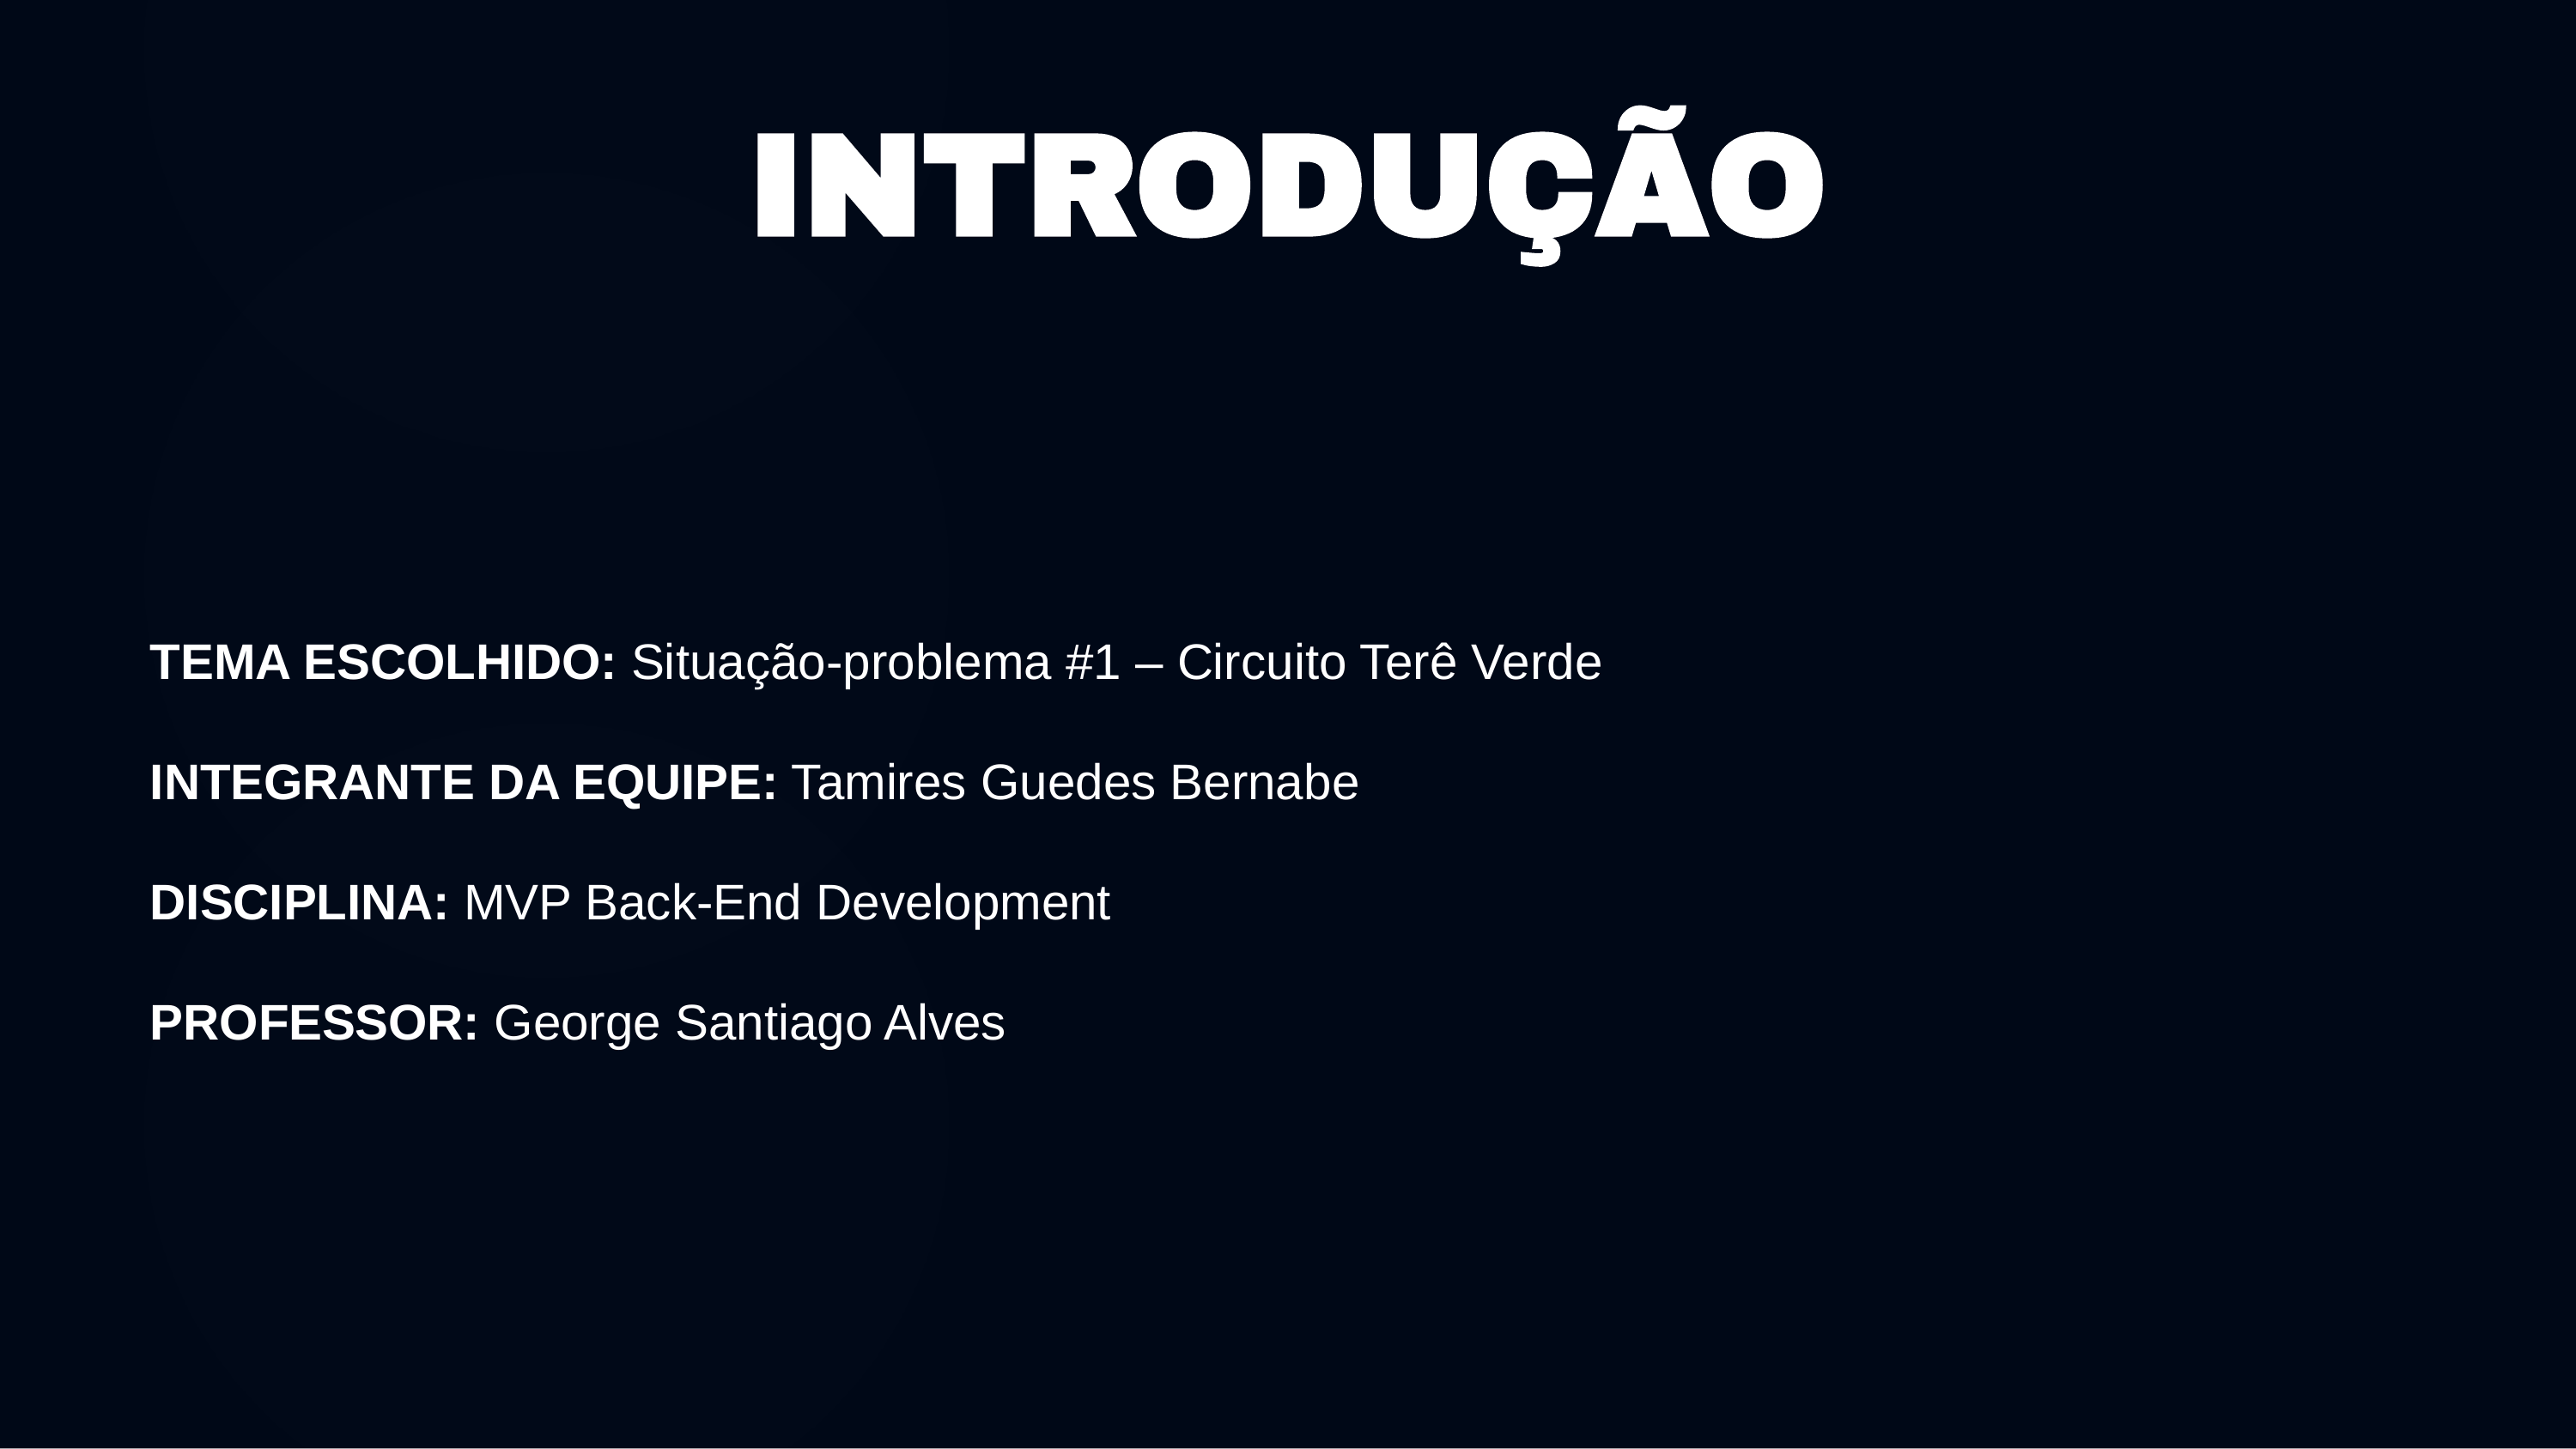

# INTRODUÇÃO
TEMA ESCOLHIDO: Situação-problema #1 – Circuito Terê Verde

INTEGRANTE DA EQUIPE: Tamires Guedes Bernabe

DISCIPLINA: MVP Back-End Development
PROFESSOR: George Santiago Alves